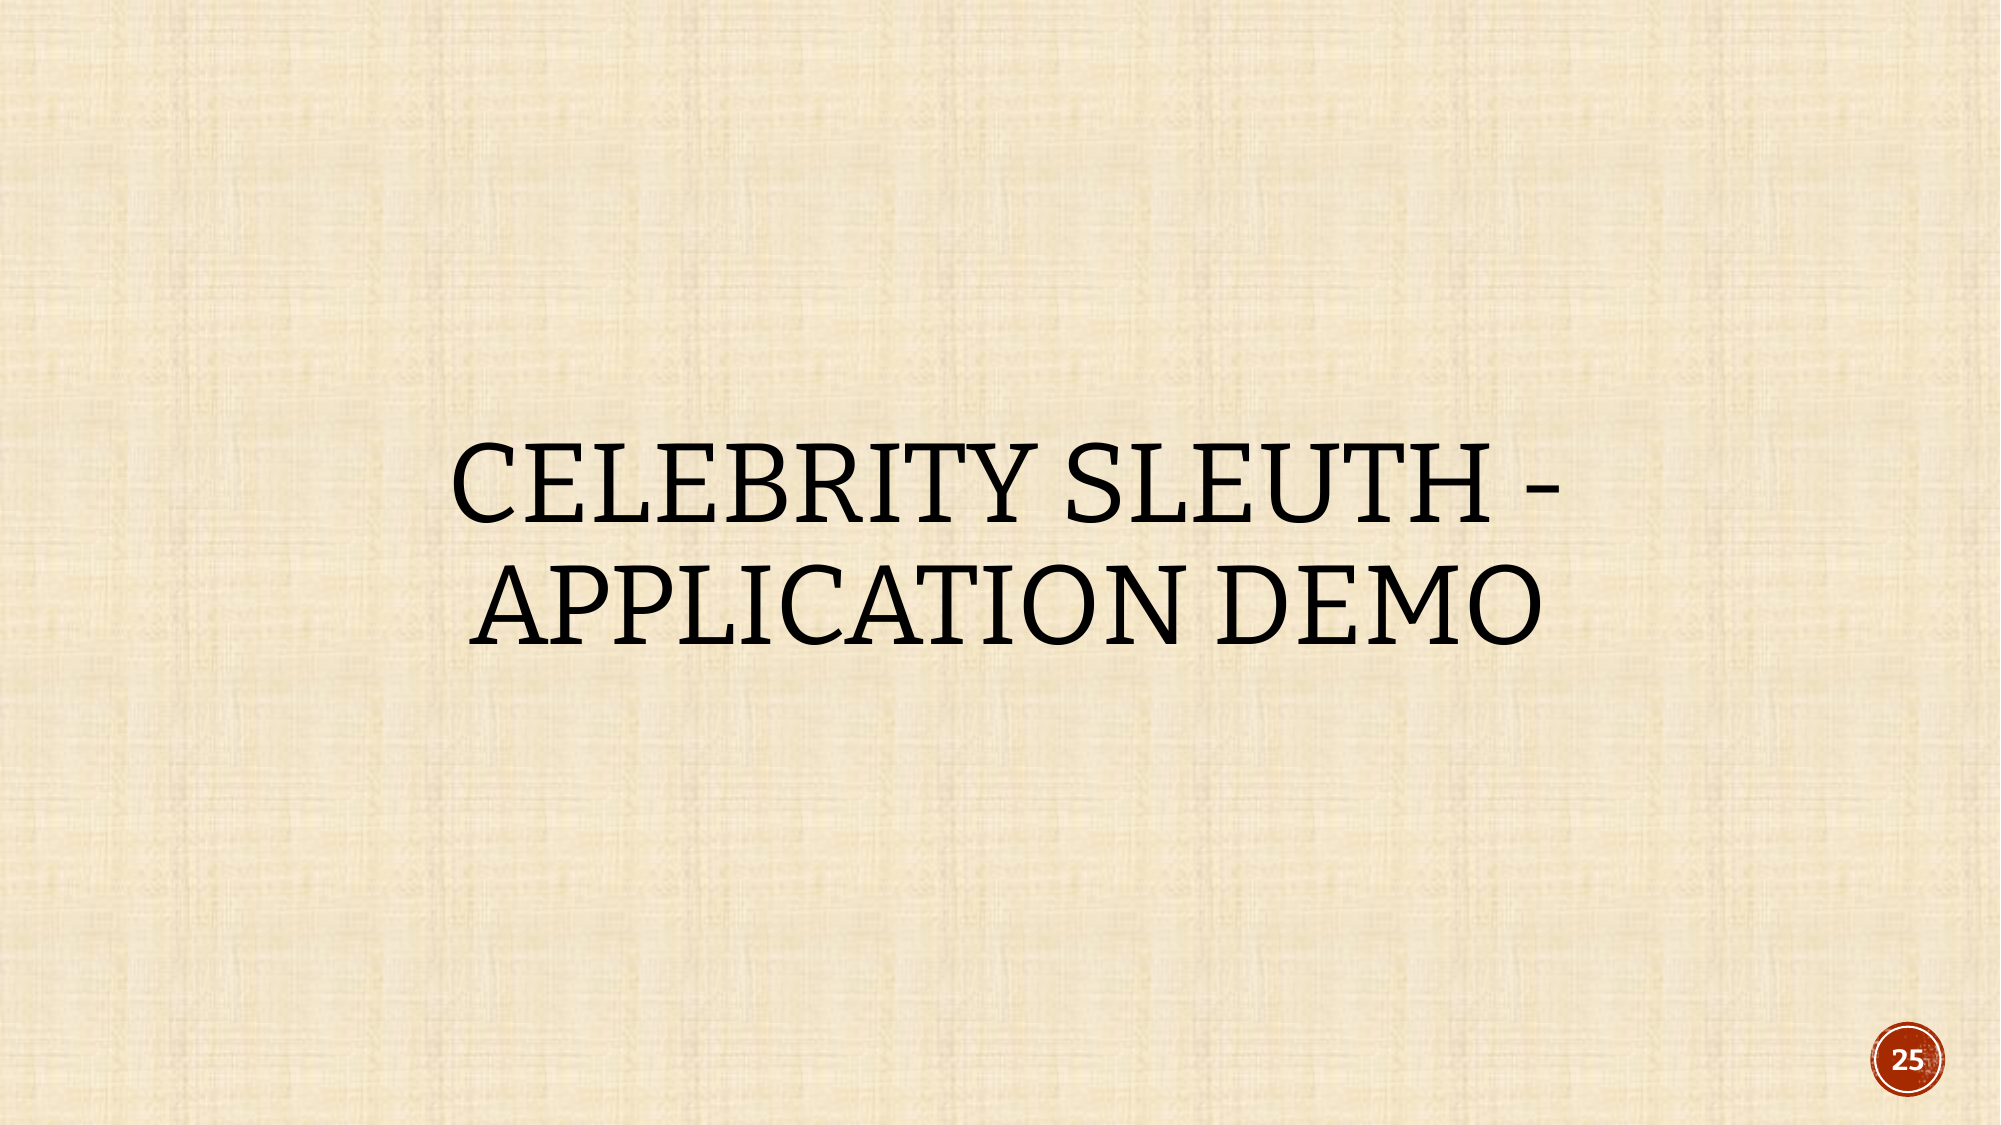

# Celebrity Sleuth - Application DEMO
25